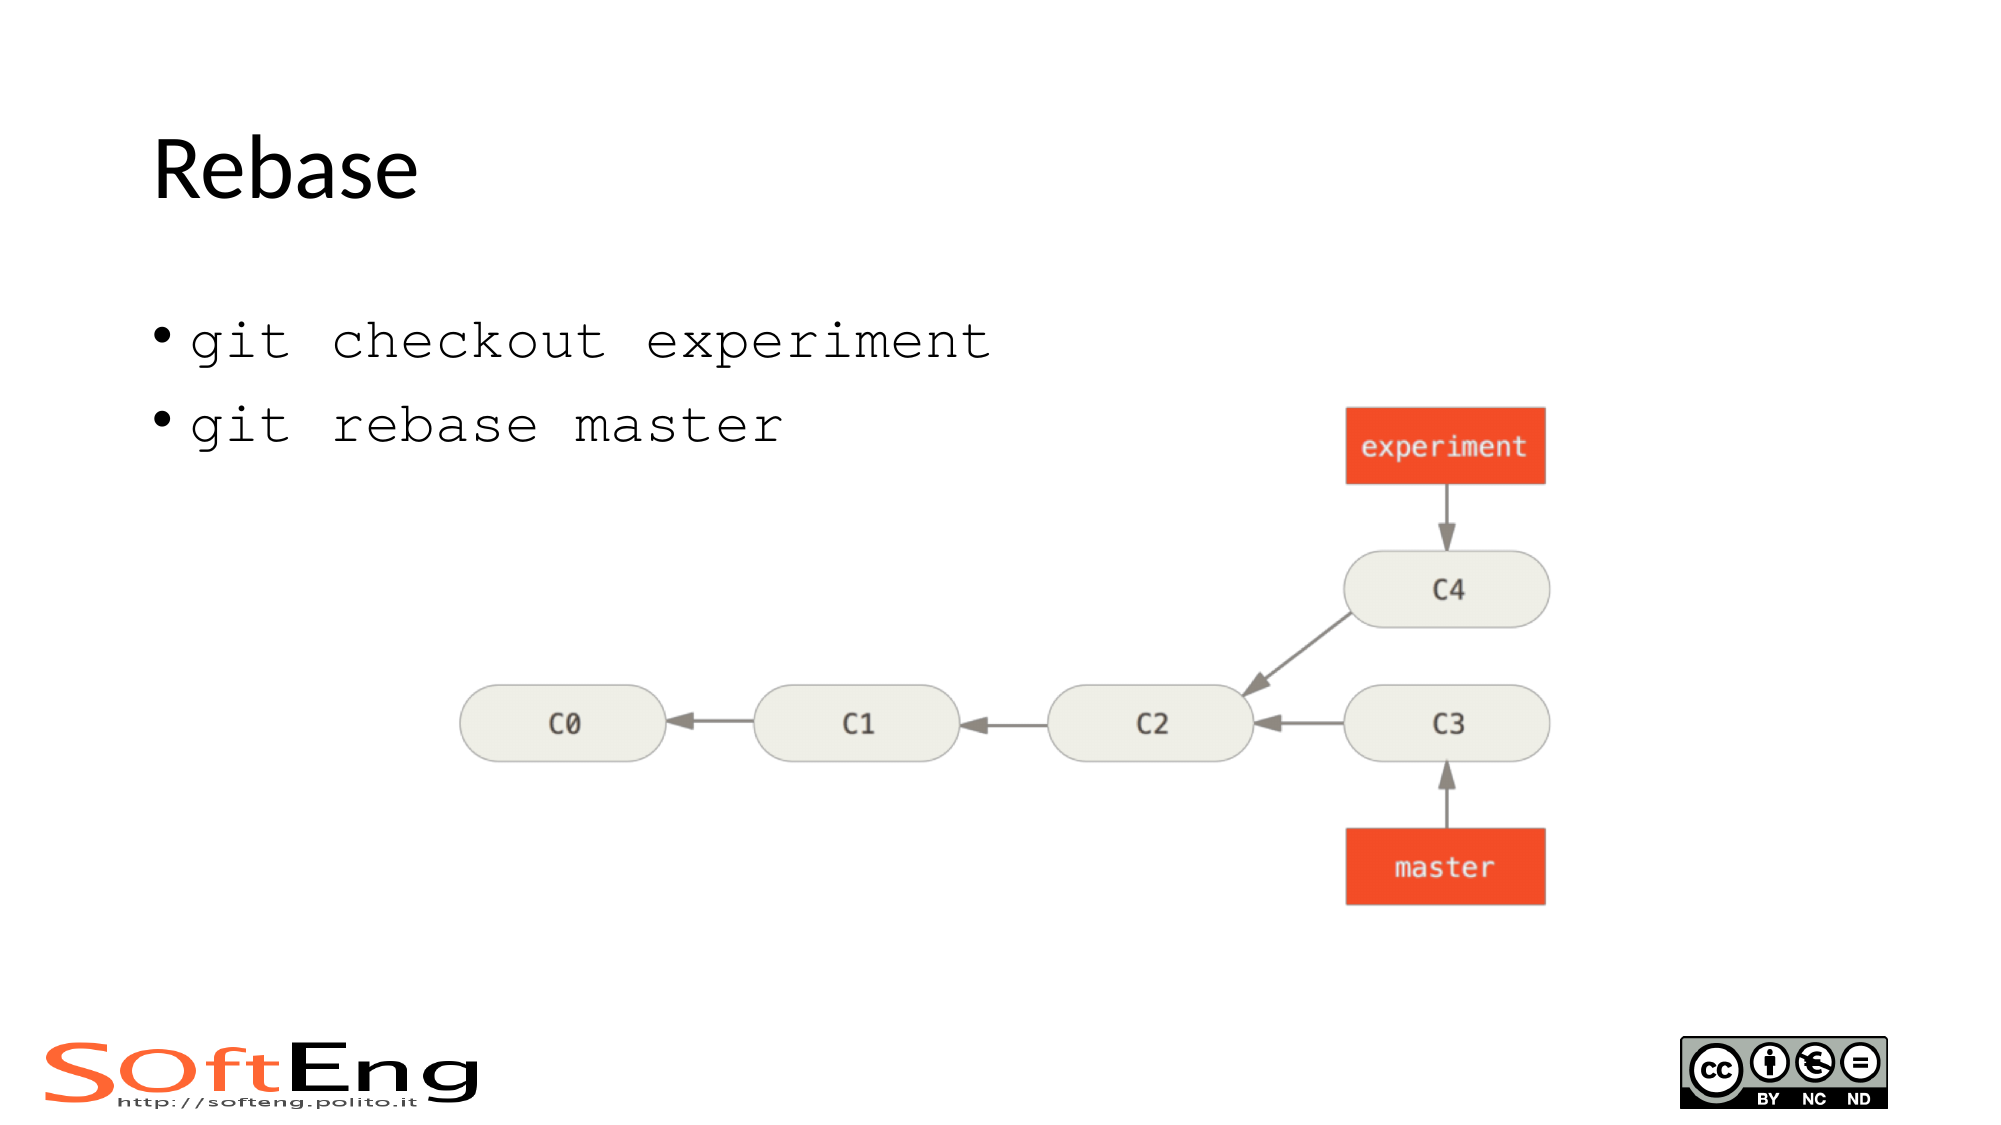

# Rebase
git checkout experiment
git rebase master